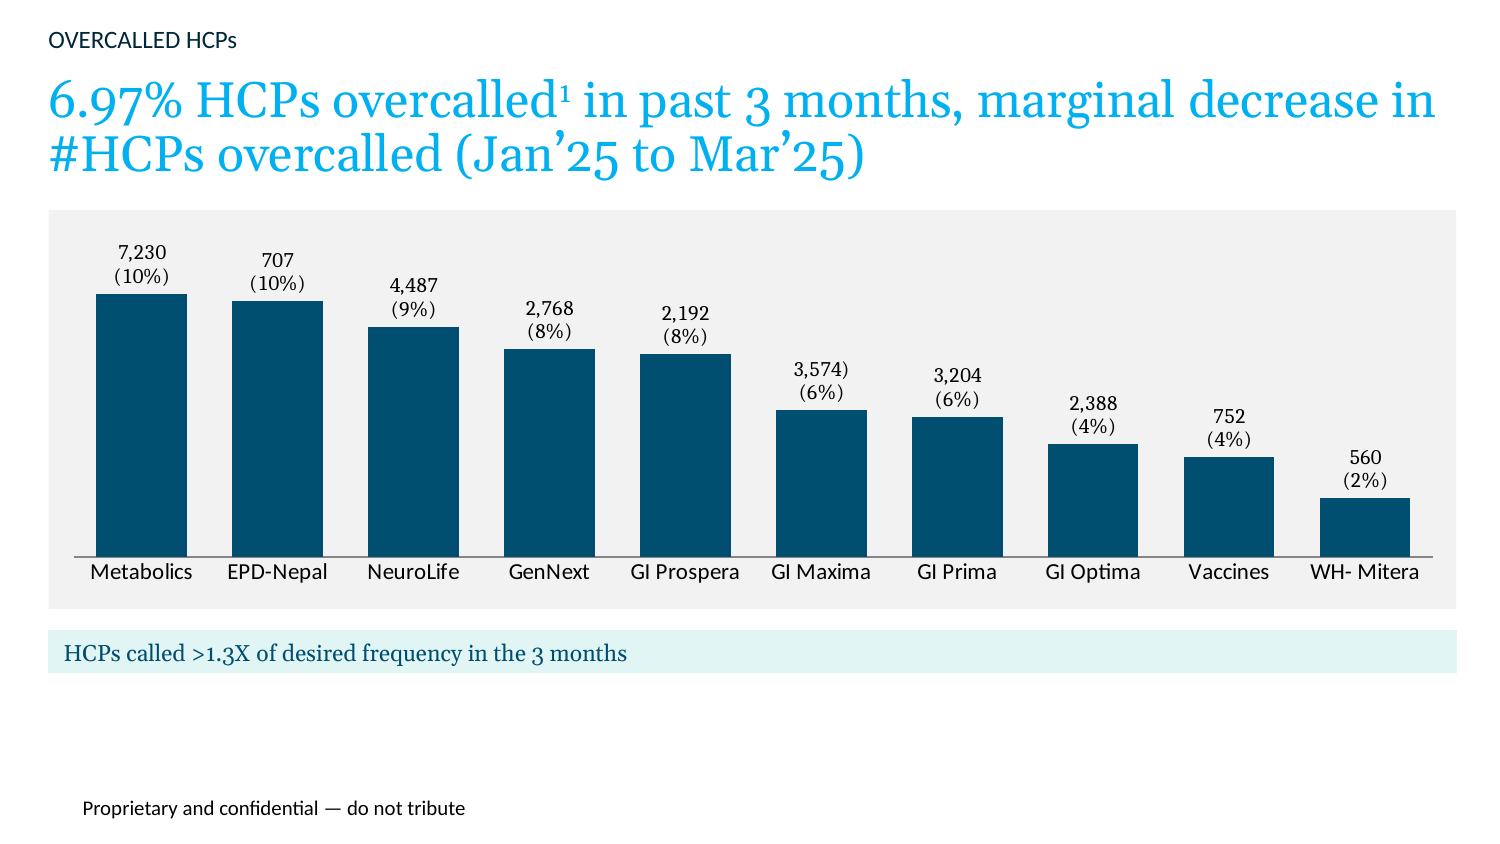

OVERCALLED HCPs
6.97% HCPs overcalled1 in past 3 months, marginal decrease in #HCPs overcalled (Jan’25 to Mar’25)

### Chart

| Category | % |
|---|---|
| Metabolics | 10.49 |
| EPD-Nepal | 10.19 |
| NeuroLife | 9.18 |
| GenNext | 8.28 |
| GI Prospera | 8.09 |
| GI Maxima | 5.84 |
| GI Prima | 5.59 |
| GI Optima | 4.49 |
| Vaccines | 3.97 |
| WH- Mitera | 2.33 |
HCPs called >1.3X of desired frequency in the 3 months